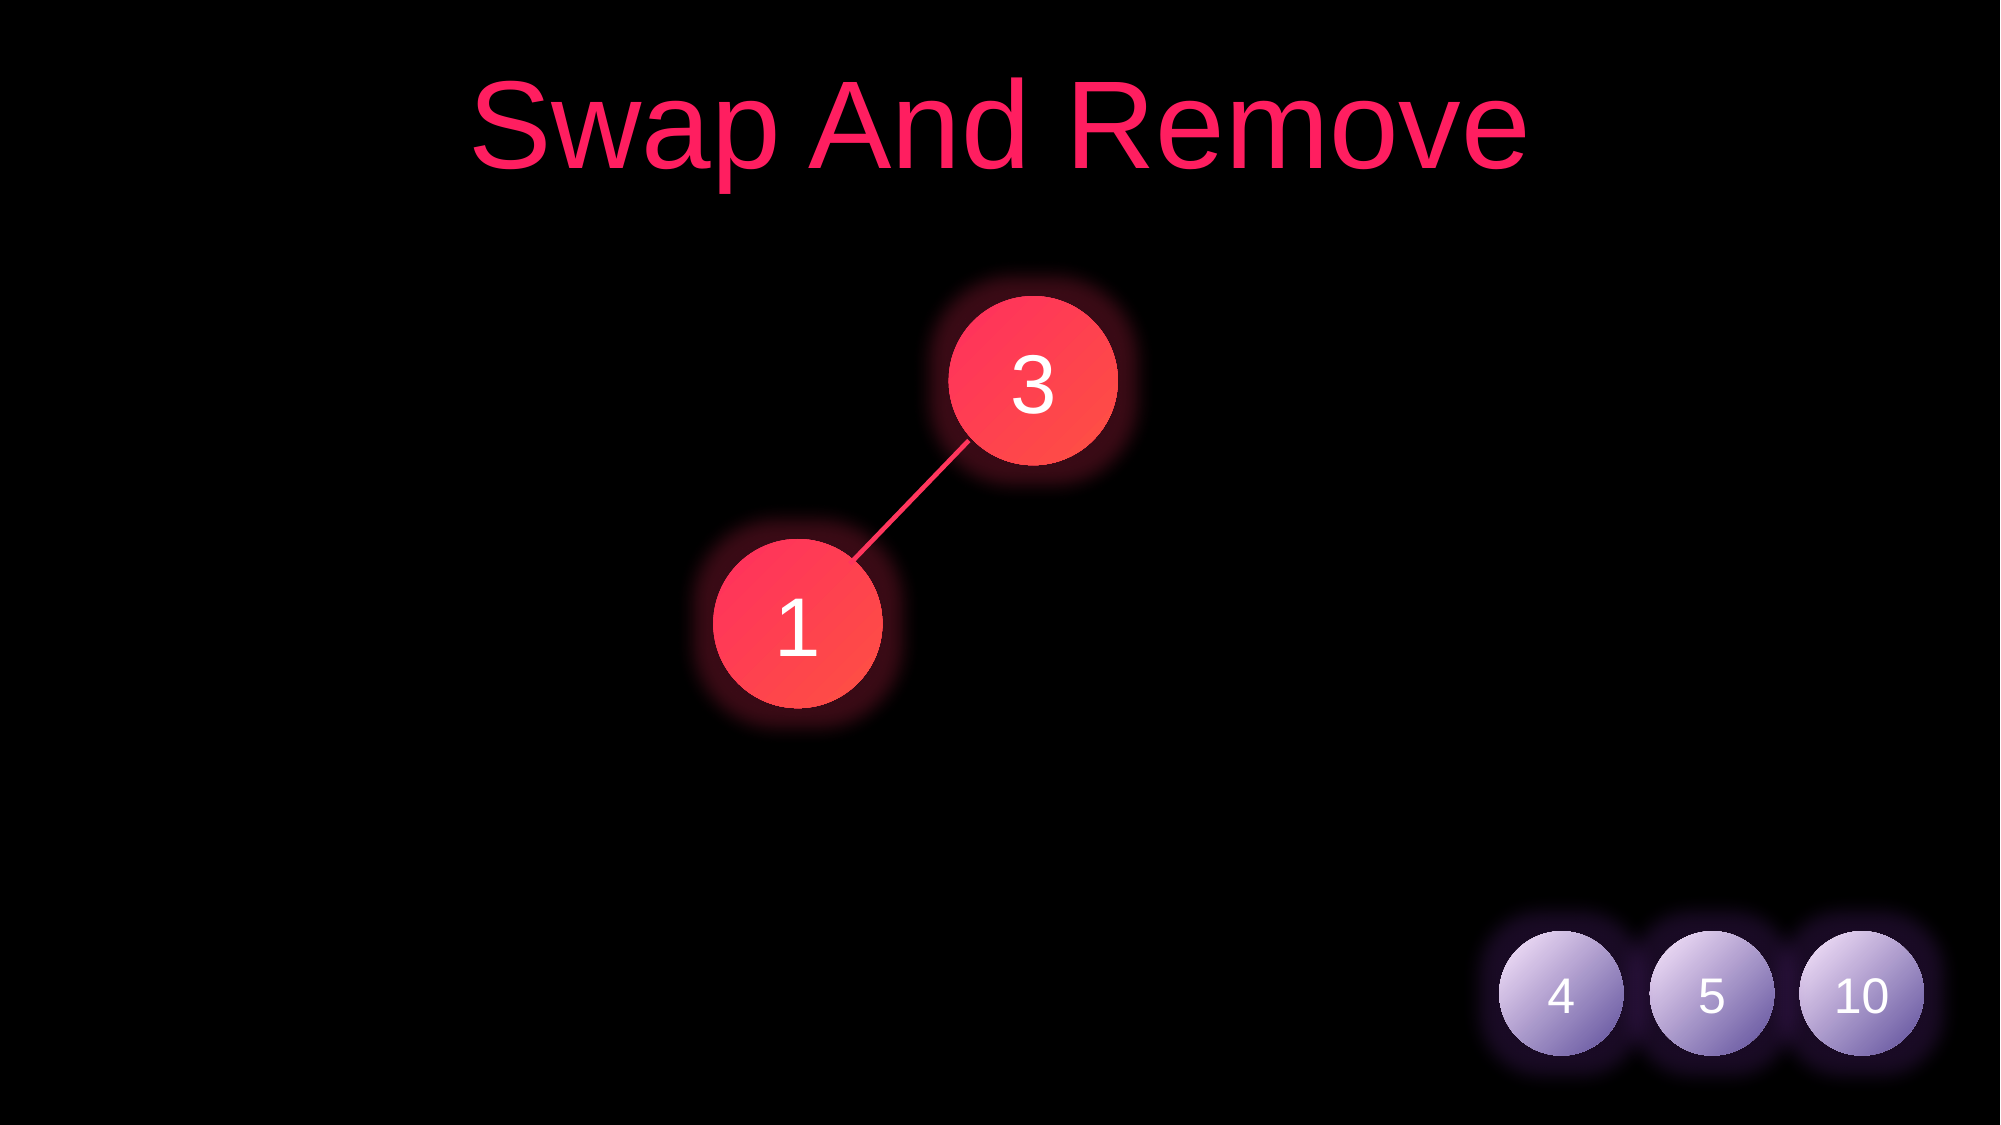

Swap And Remove
3
1
4
5
10